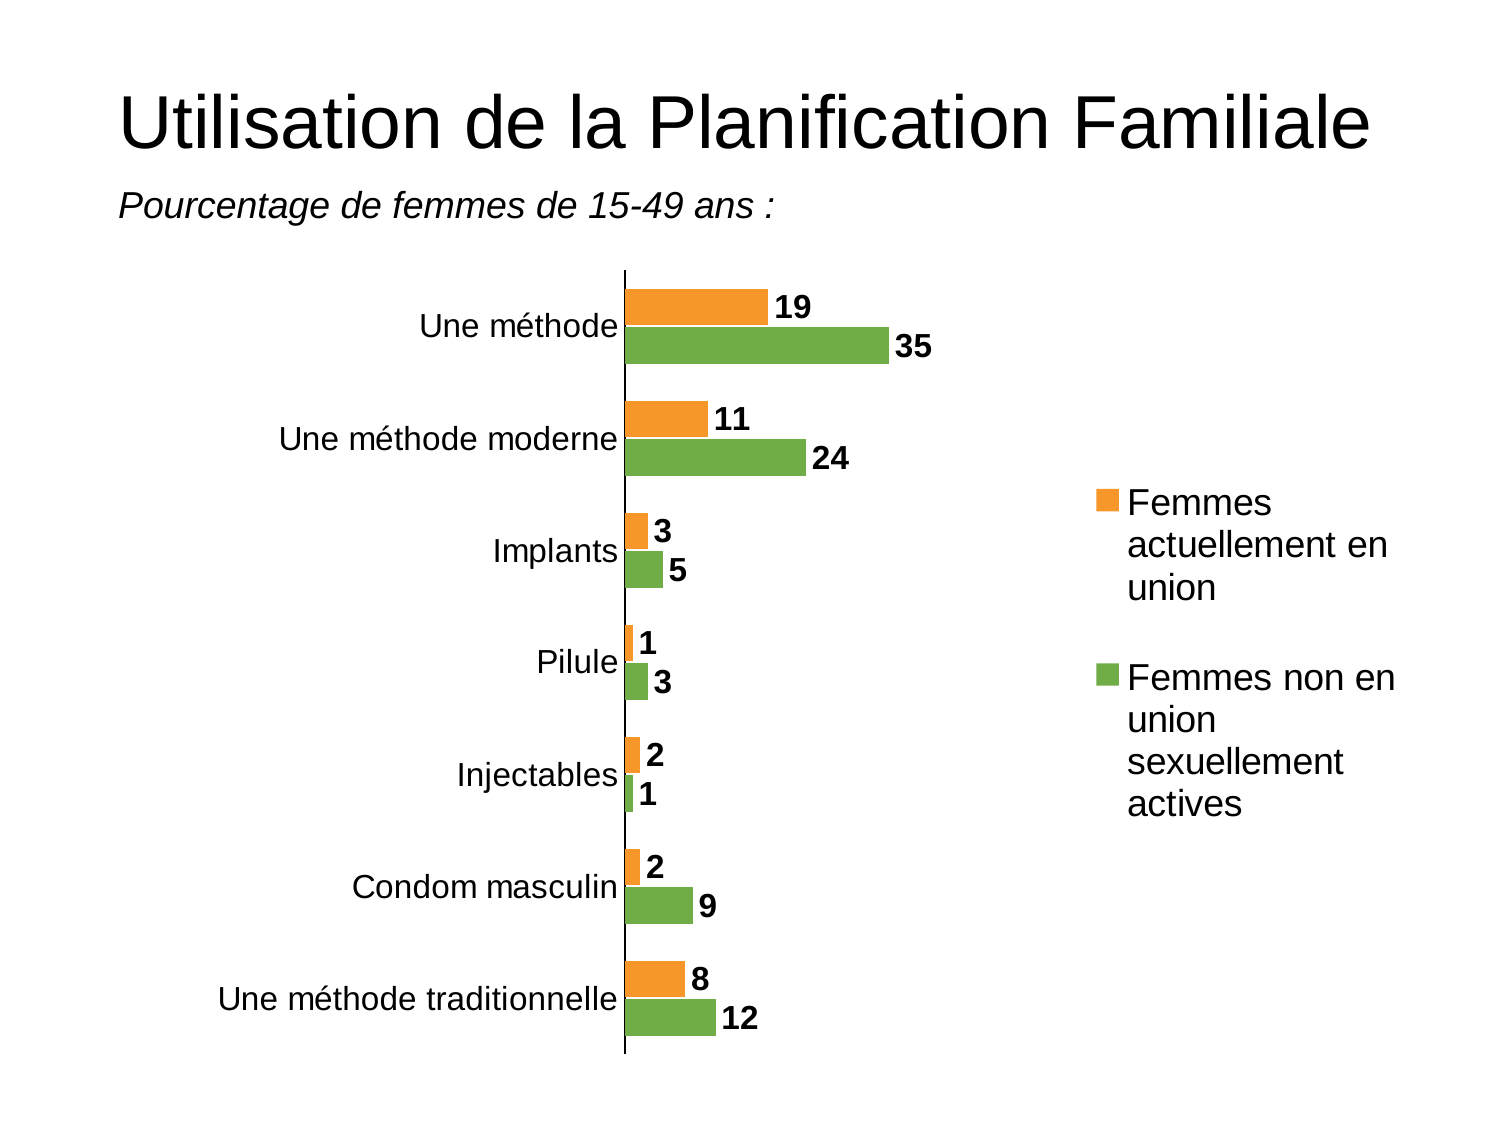

# Utilisation de la Planification Familiale
Pourcentage de femmes de 15-49 ans :

### Chart

| Category | Femmes non en union sexuellement actives | Femmes actuellement en union |
|---|---|---|
| Une méthode traditionnelle | 12.0 | 8.0 |
| Condom masculin | 9.0 | 2.0 |
| Injectables | 1.0 | 2.0 |
| Pilule | 3.0 | 1.0 |
| Implants | 5.0 | 3.0 |
| Une méthode moderne | 24.0 | 11.0 |
| Une méthode | 35.0 | 19.0 |